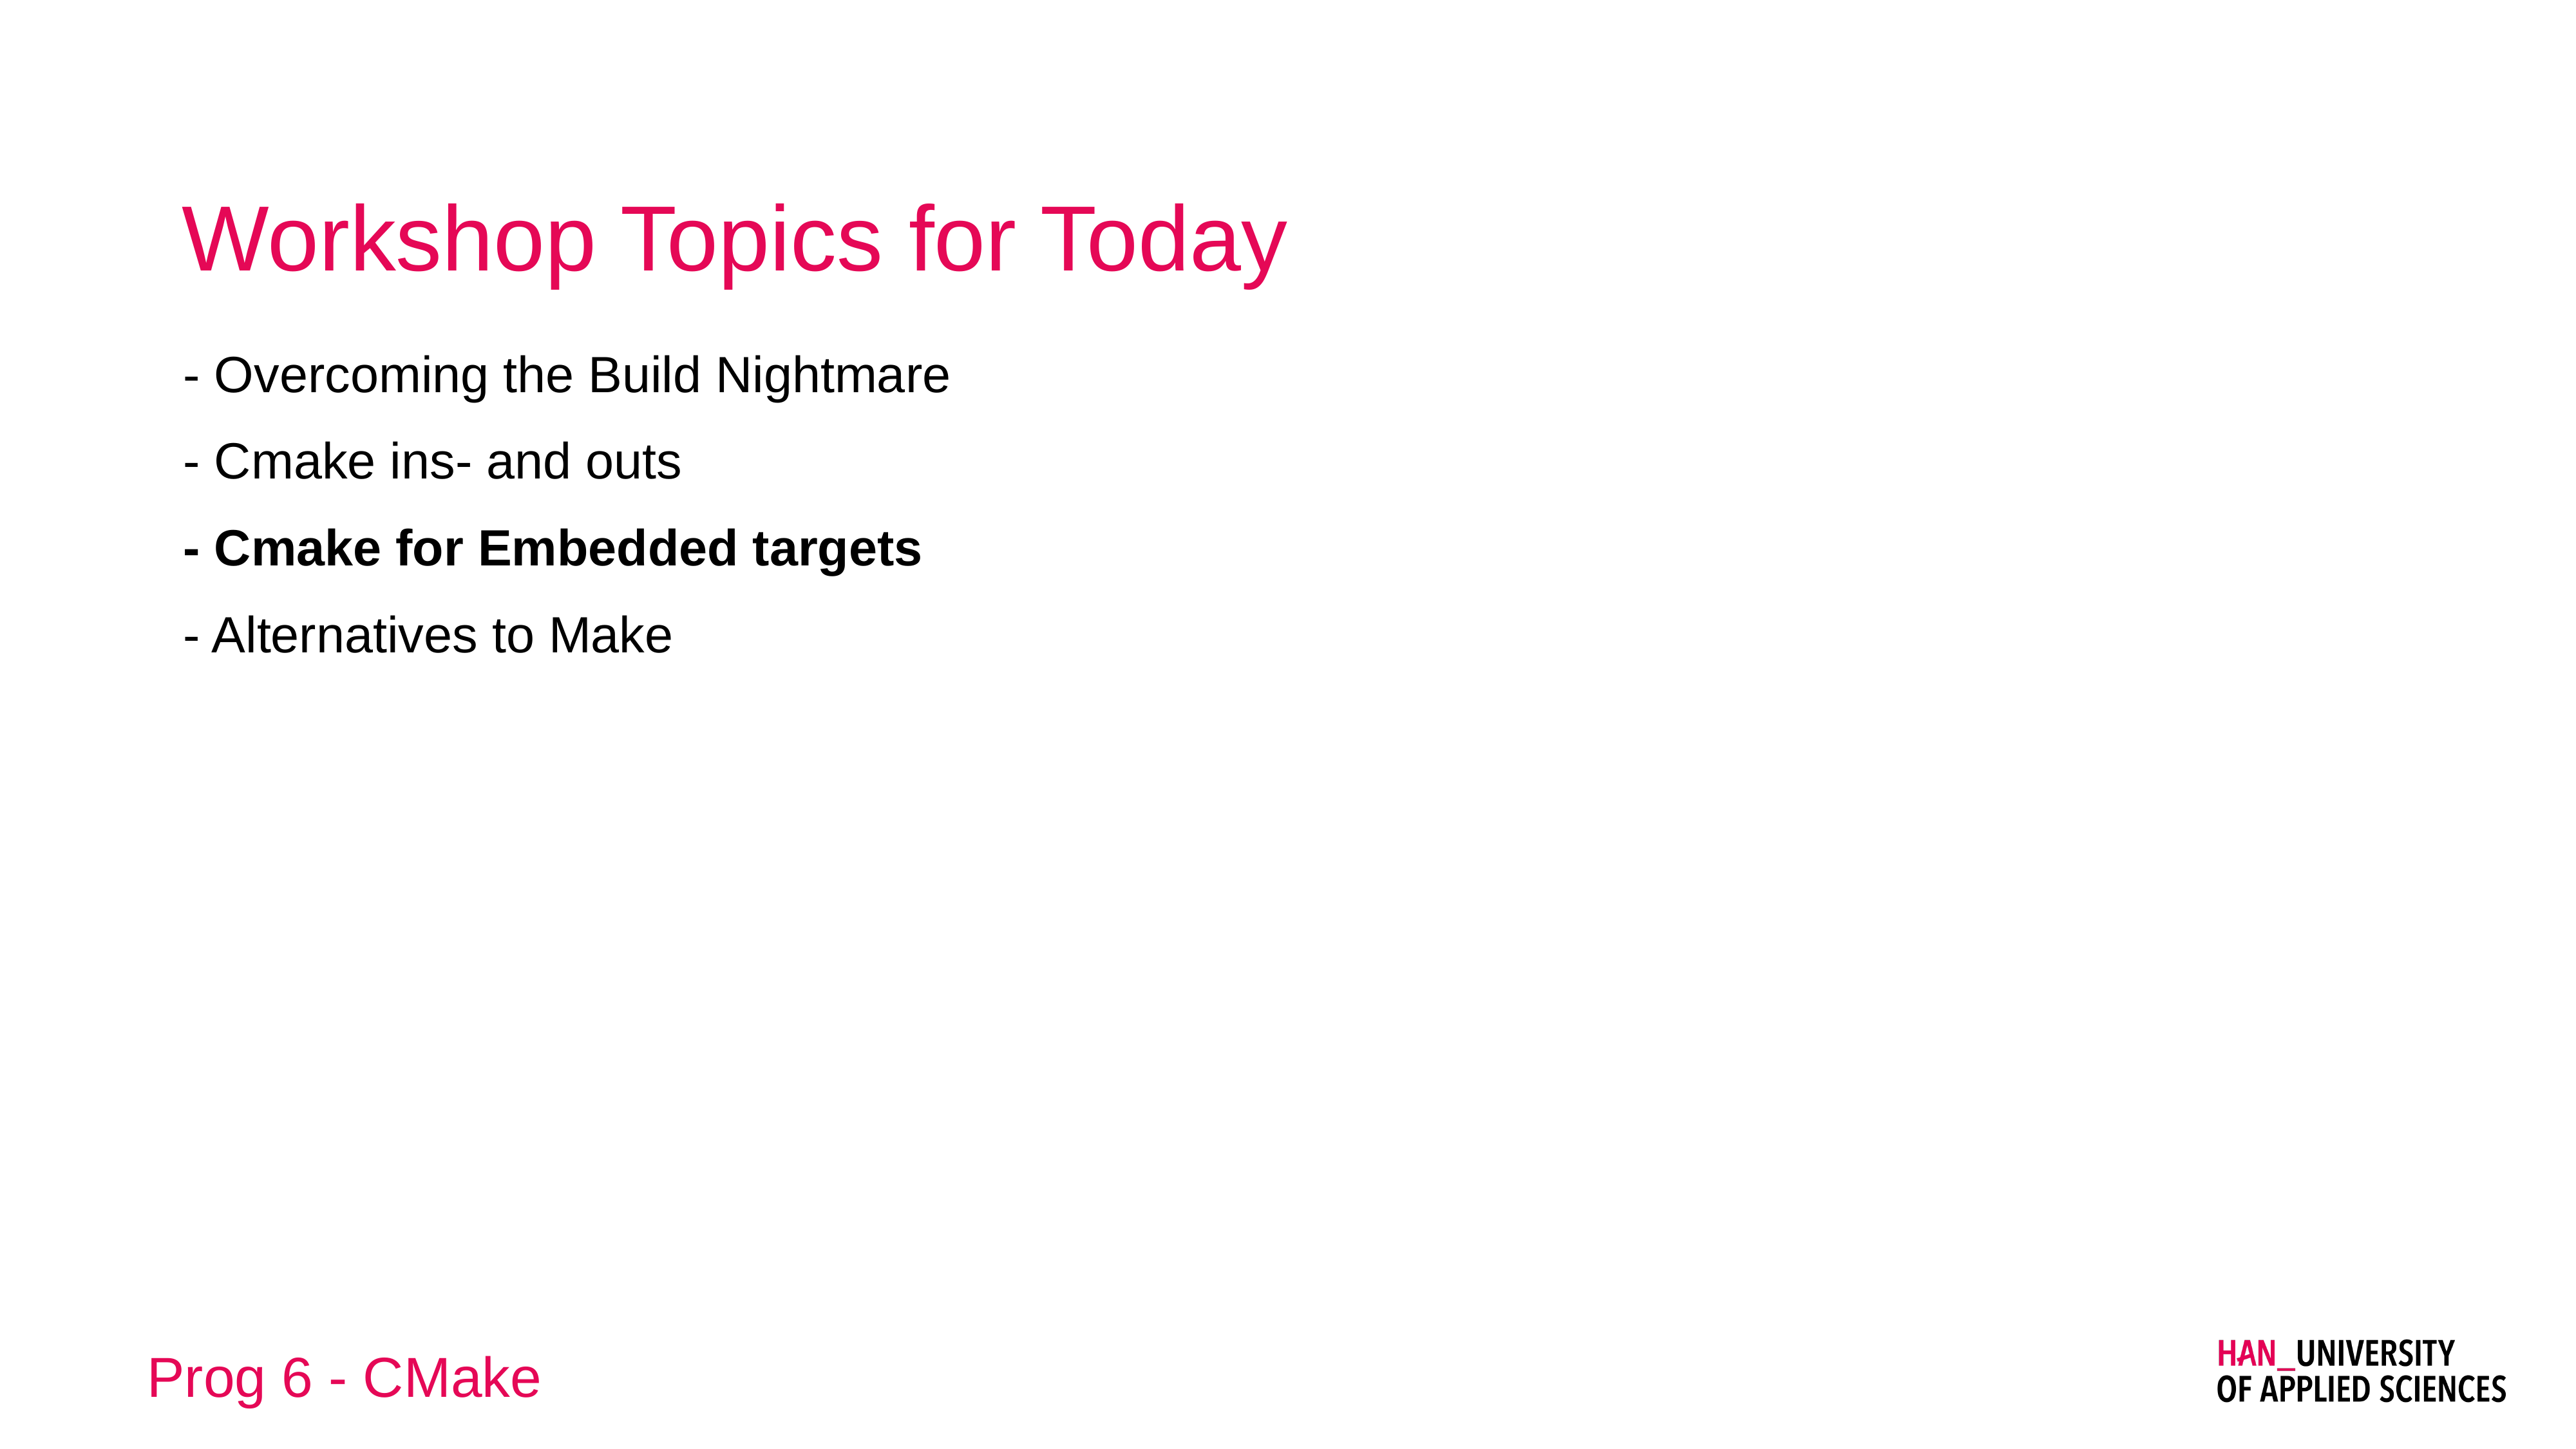

# Workshop Topics for Today
- Overcoming the Build Nightmare
- Cmake ins- and outs
- Cmake for Embedded targets
- Alternatives to Make